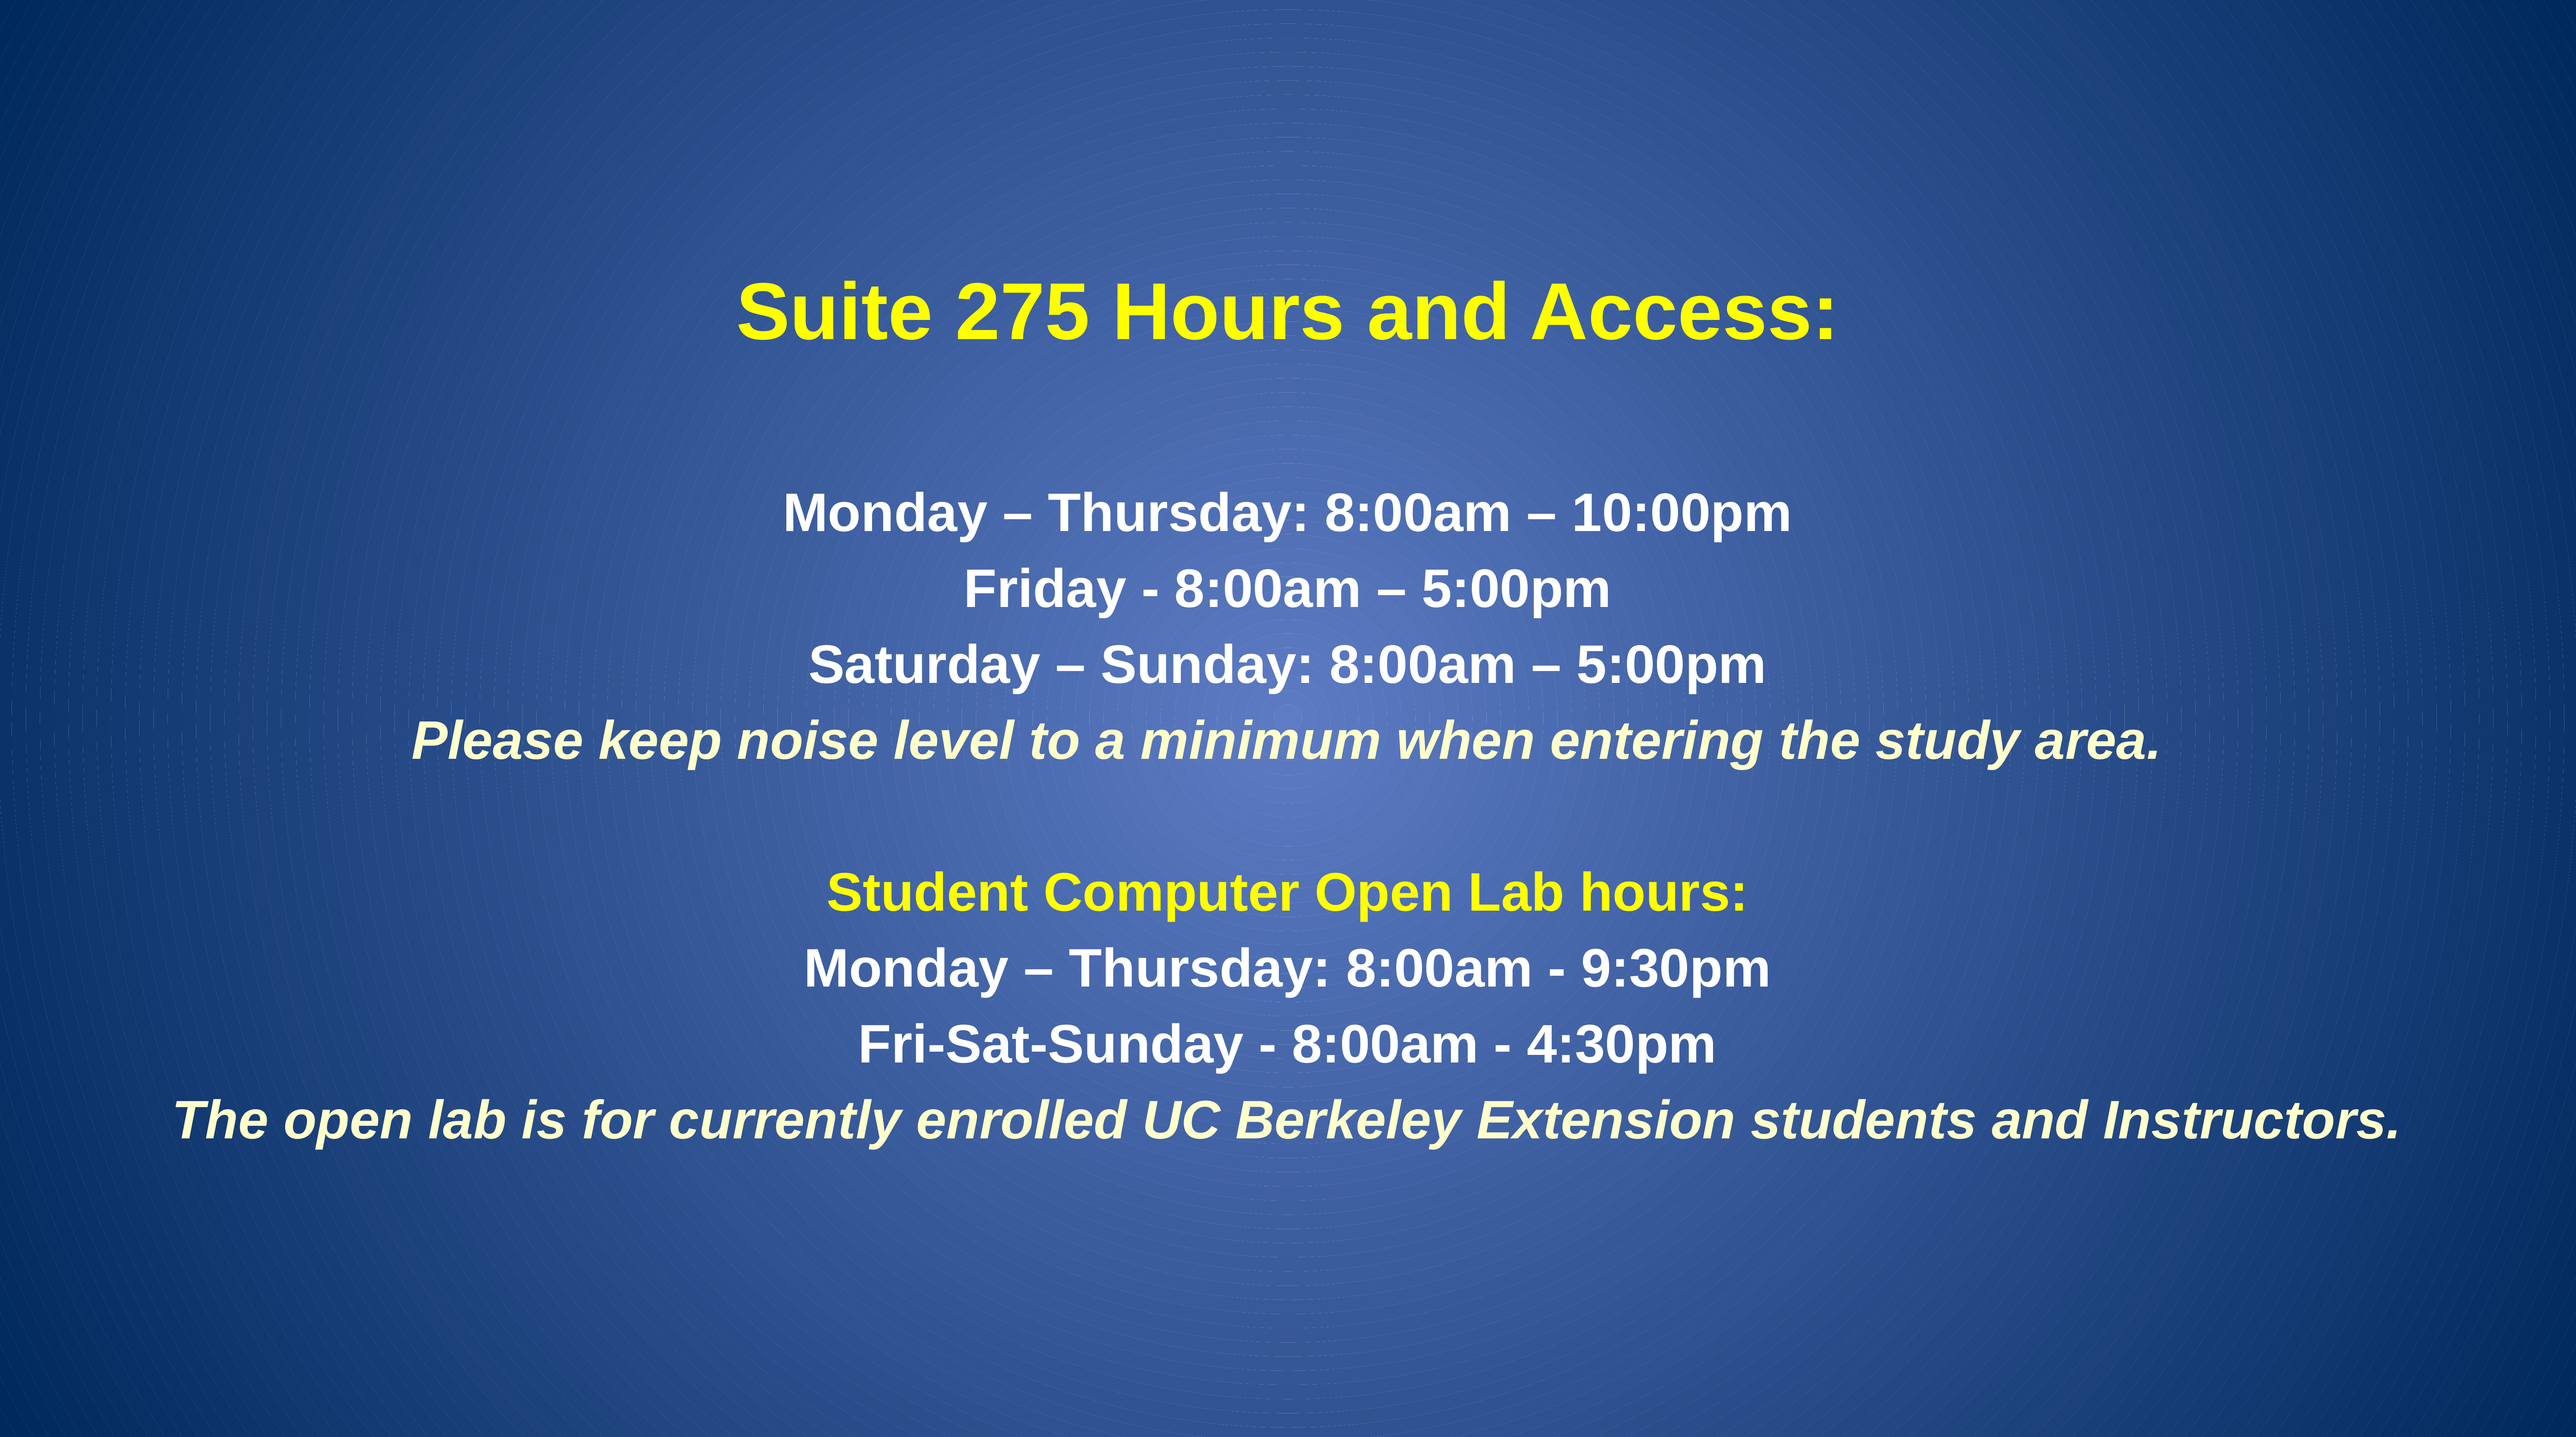

# Suite 275 Hours and Access:

Monday – Thursday: 8:00am – 10:00pm
Friday - 8:00am – 5:00pm
Saturday – Sunday: 8:00am – 5:00pm
Please keep noise level to a minimum when entering the study area.

Student Computer Open Lab hours:
Monday – Thursday: 8:00am - 9:30pm
Fri-Sat-Sunday - 8:00am - 4:30pm
The open lab is for currently enrolled UC Berkeley Extension students and Instructors.